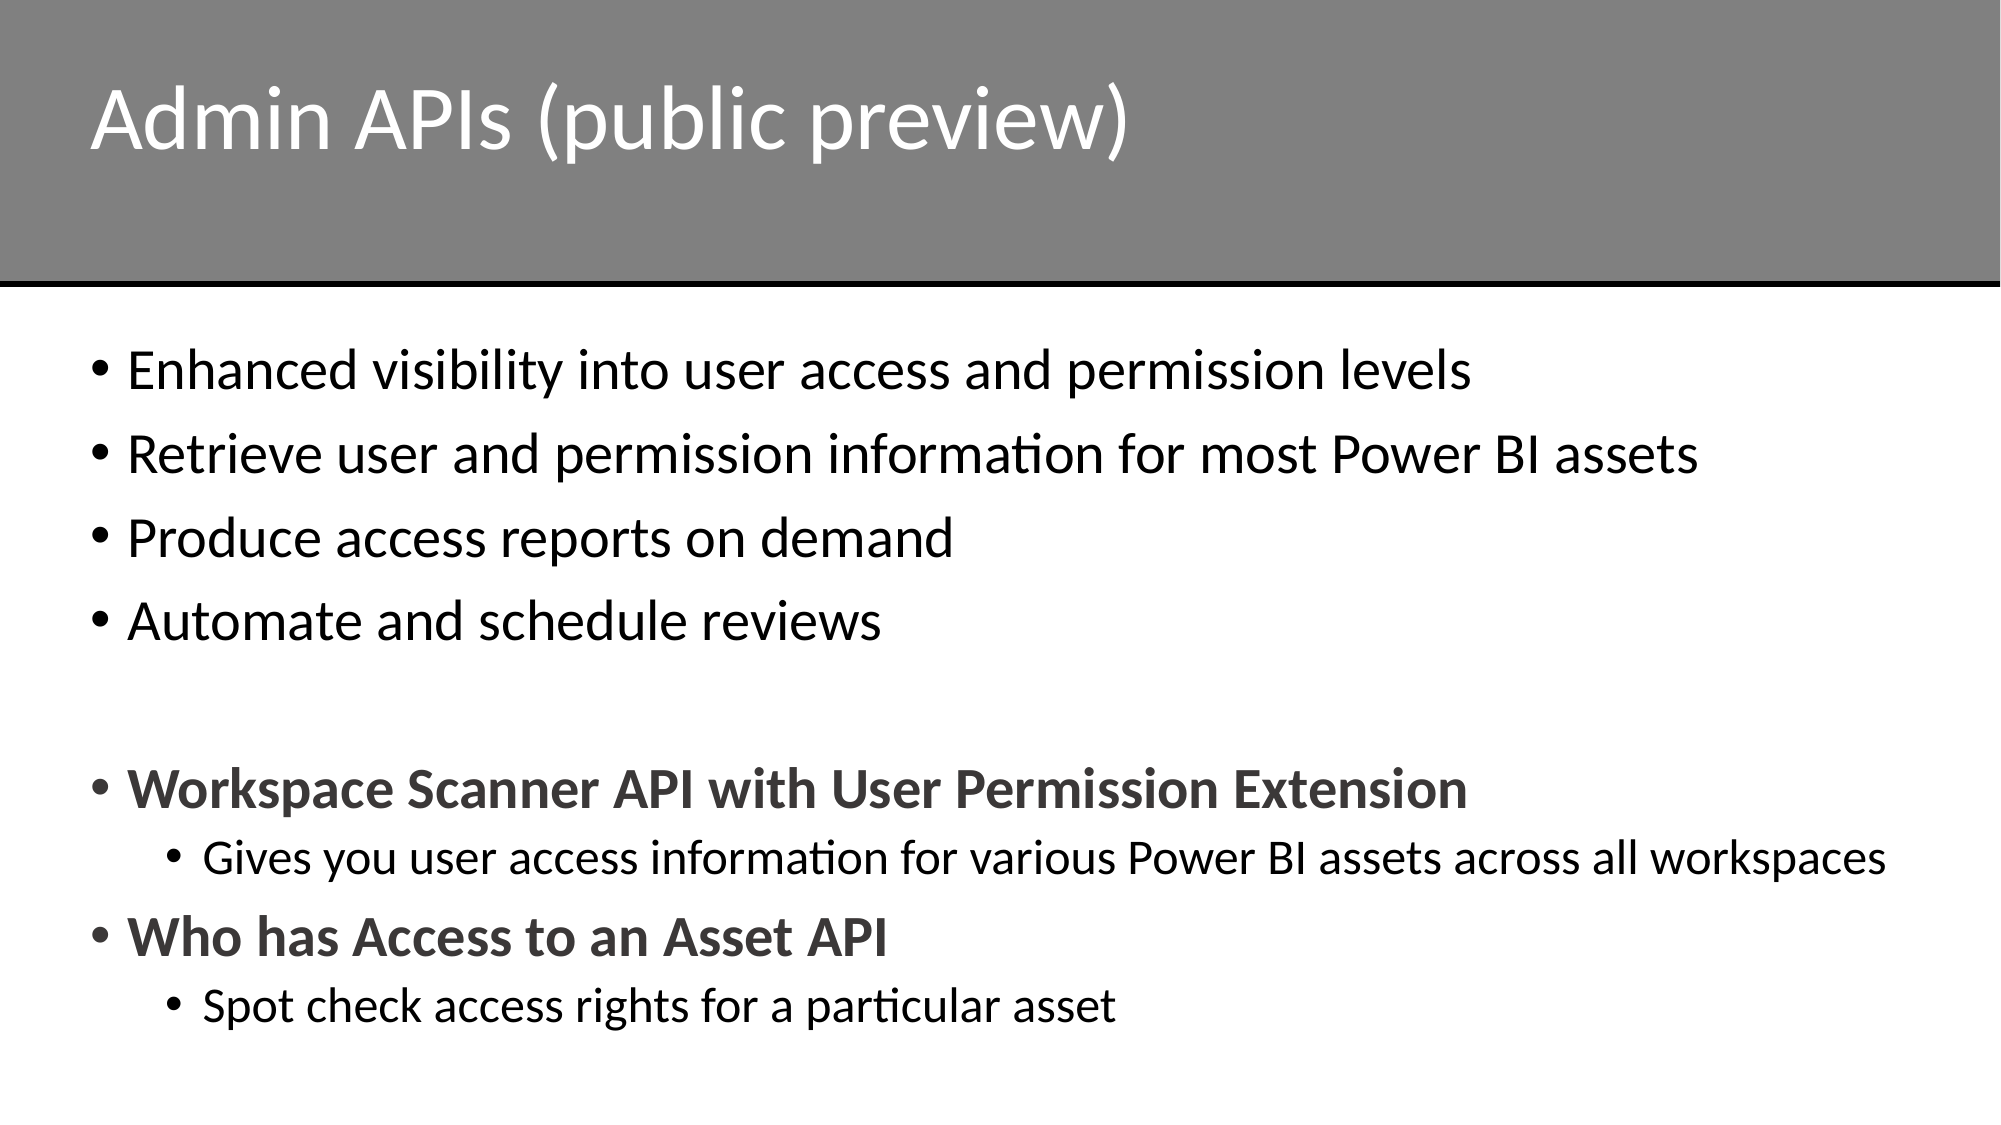

# Admin APIs (public preview)
Enhanced visibility into user access and permission levels
Retrieve user and permission information for most Power BI assets
Produce access reports on demand
Automate and schedule reviews

Workspace Scanner API with User Permission Extension
Gives you user access information for various Power BI assets across all workspaces
Who has Access to an Asset API
Spot check access rights for a particular asset